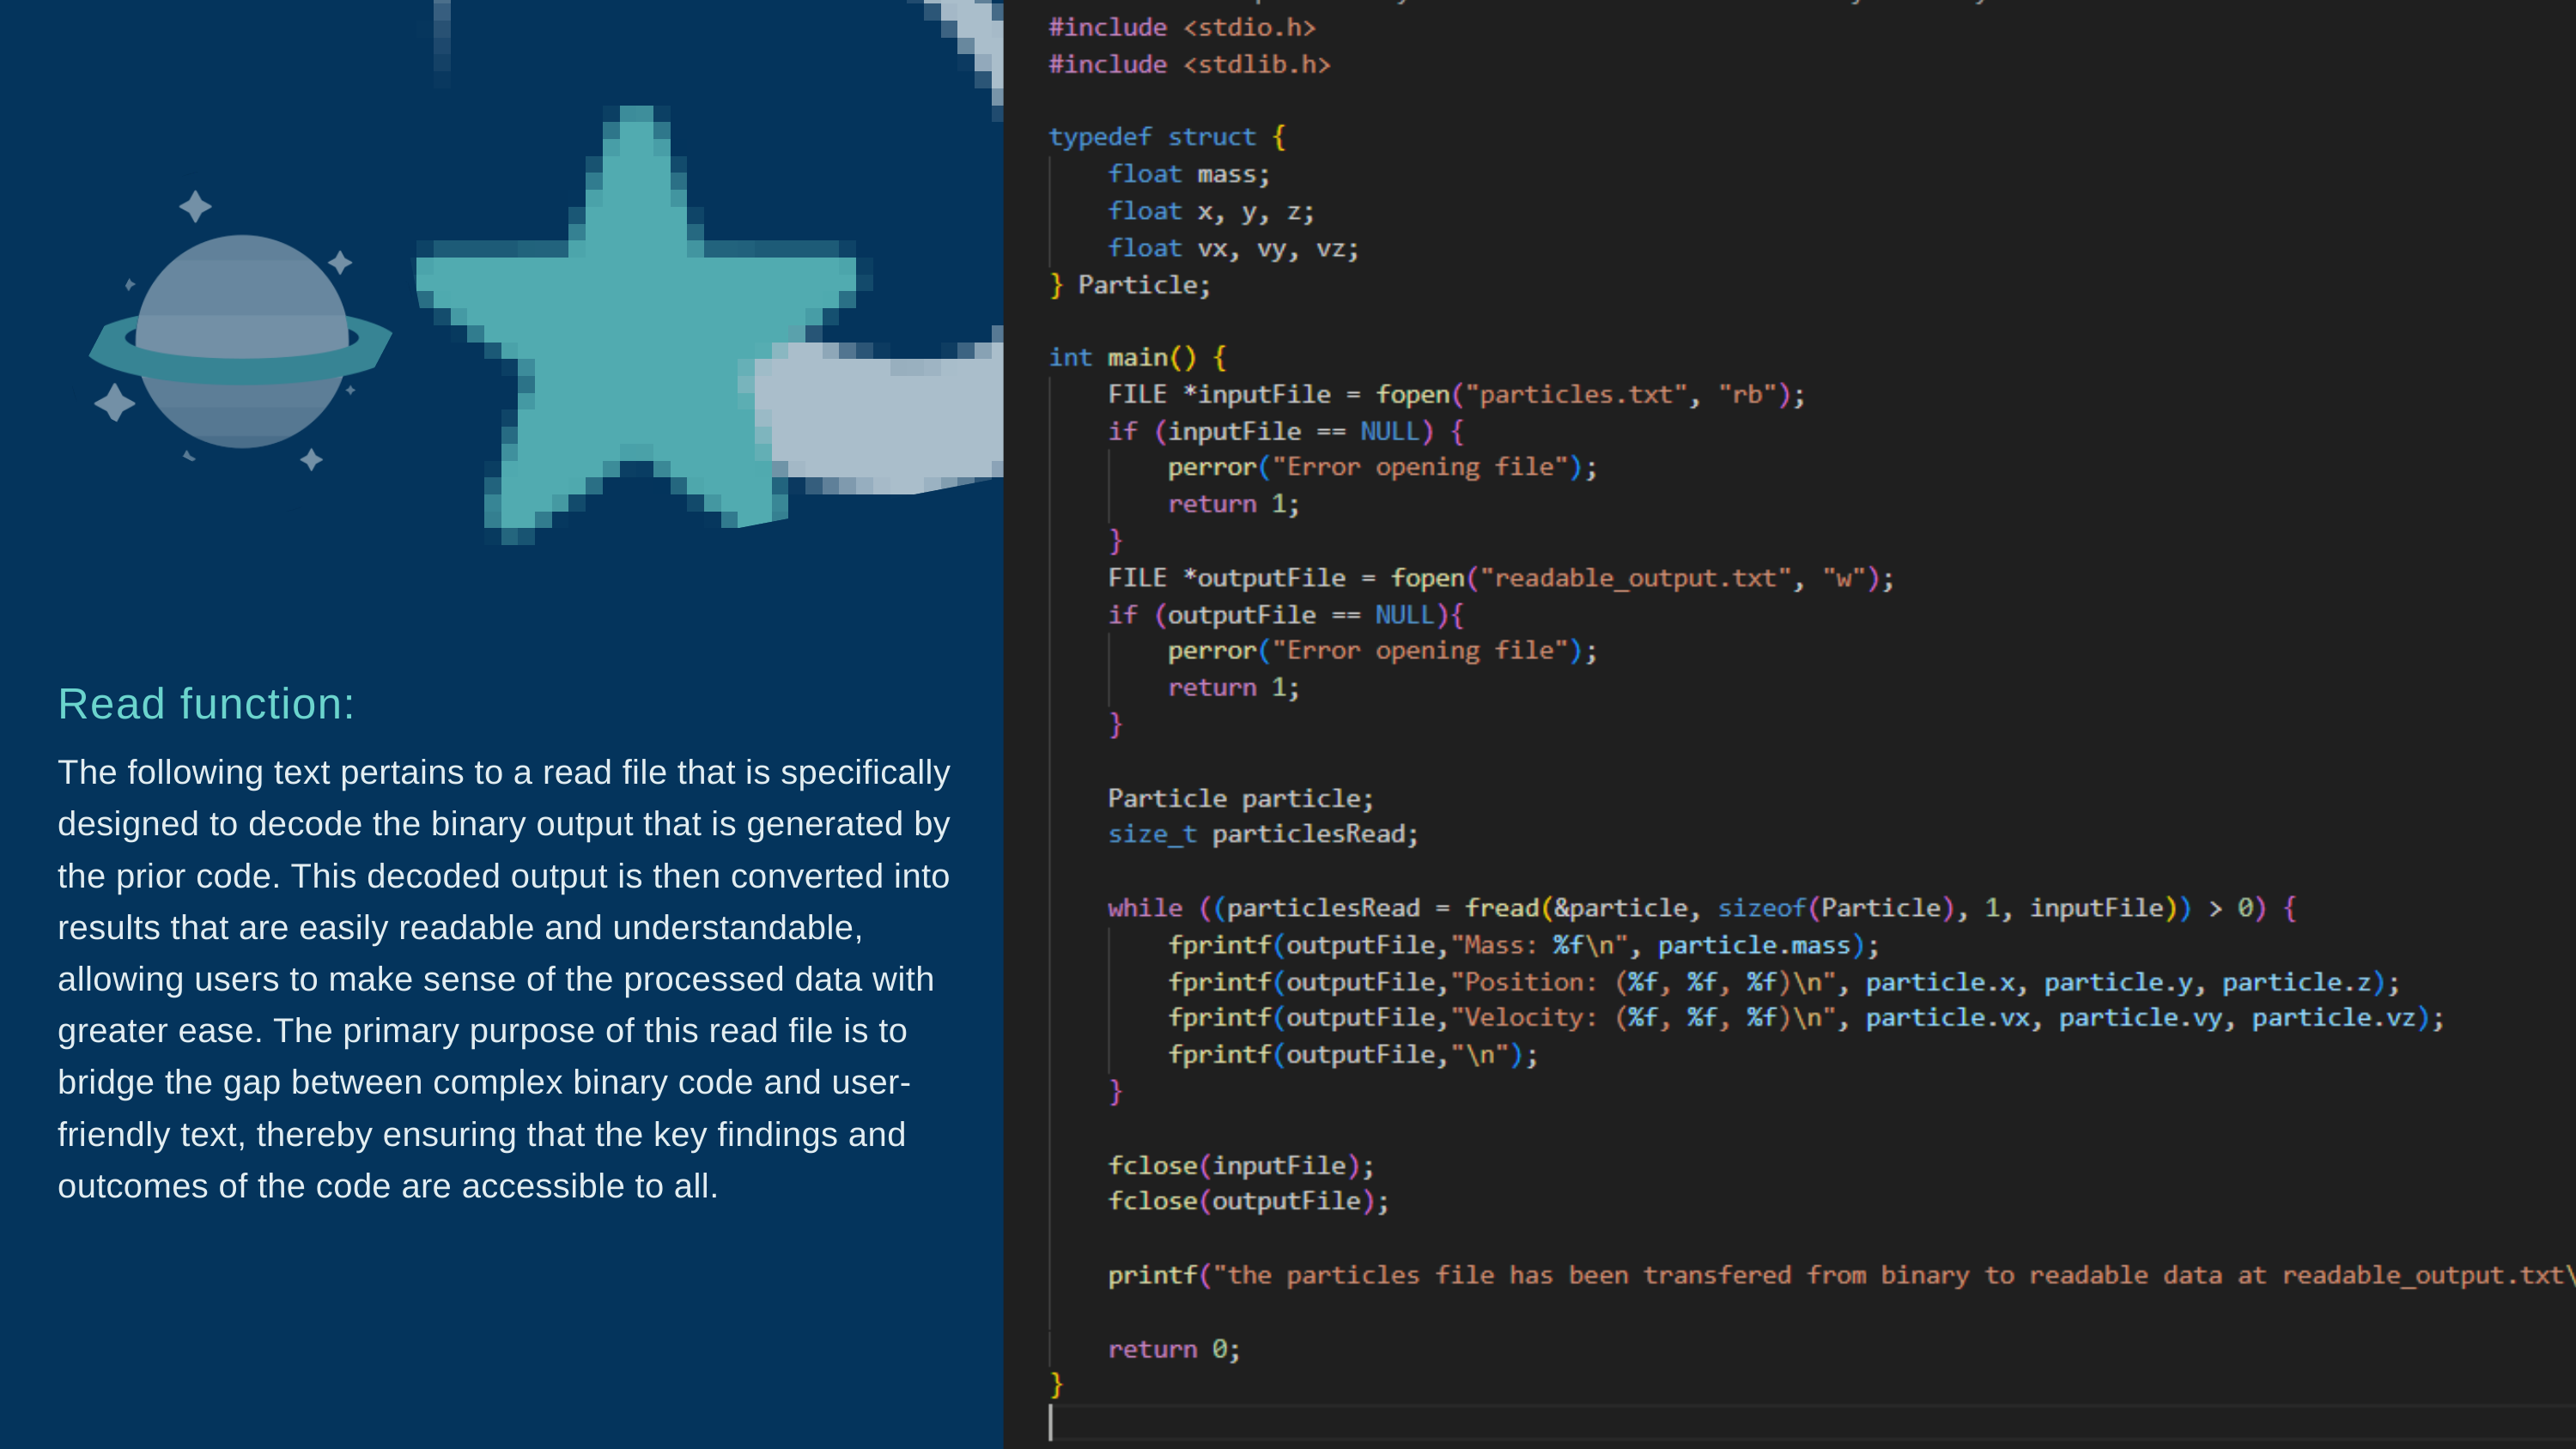

Read function:
The following text pertains to a read file that is specifically designed to decode the binary output that is generated by the prior code. This decoded output is then converted into results that are easily readable and understandable, allowing users to make sense of the processed data with greater ease. The primary purpose of this read file is to bridge the gap between complex binary code and user-friendly text, thereby ensuring that the key findings and outcomes of the code are accessible to all.